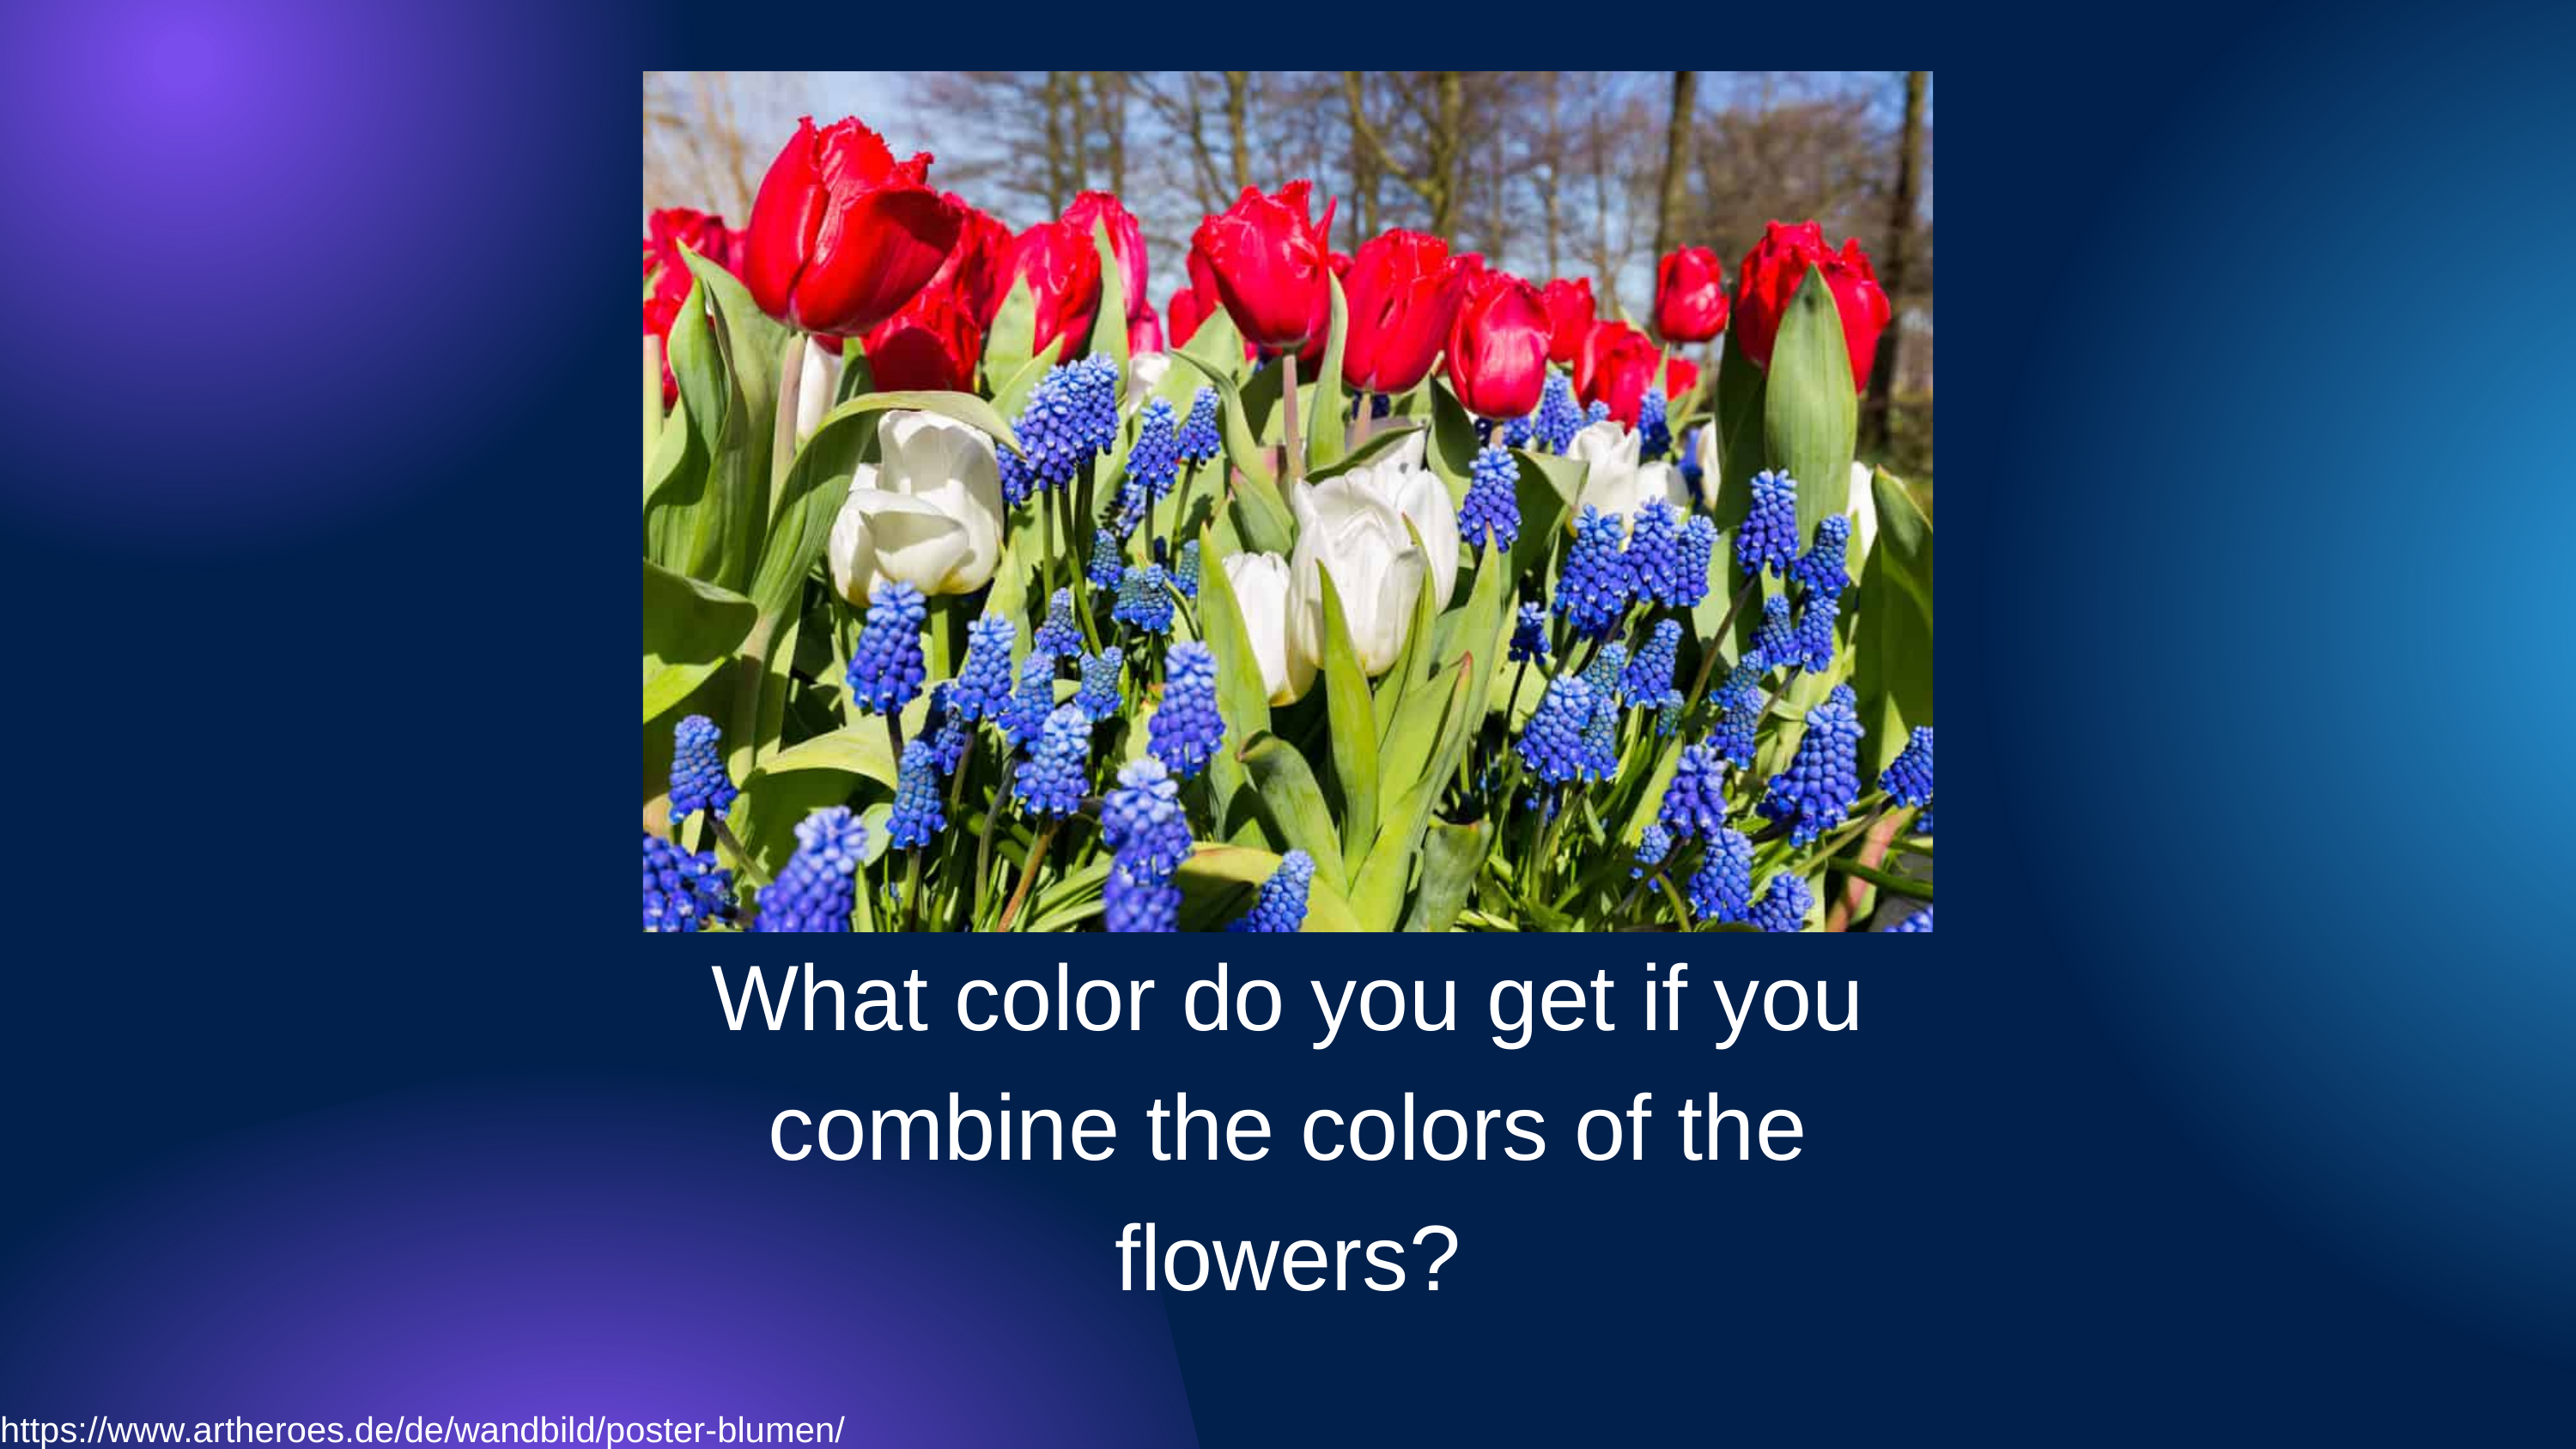

What color do you get if you combine the colors of the flowers?

https://www.artheroes.de/de/wandbild/poster-blumen/